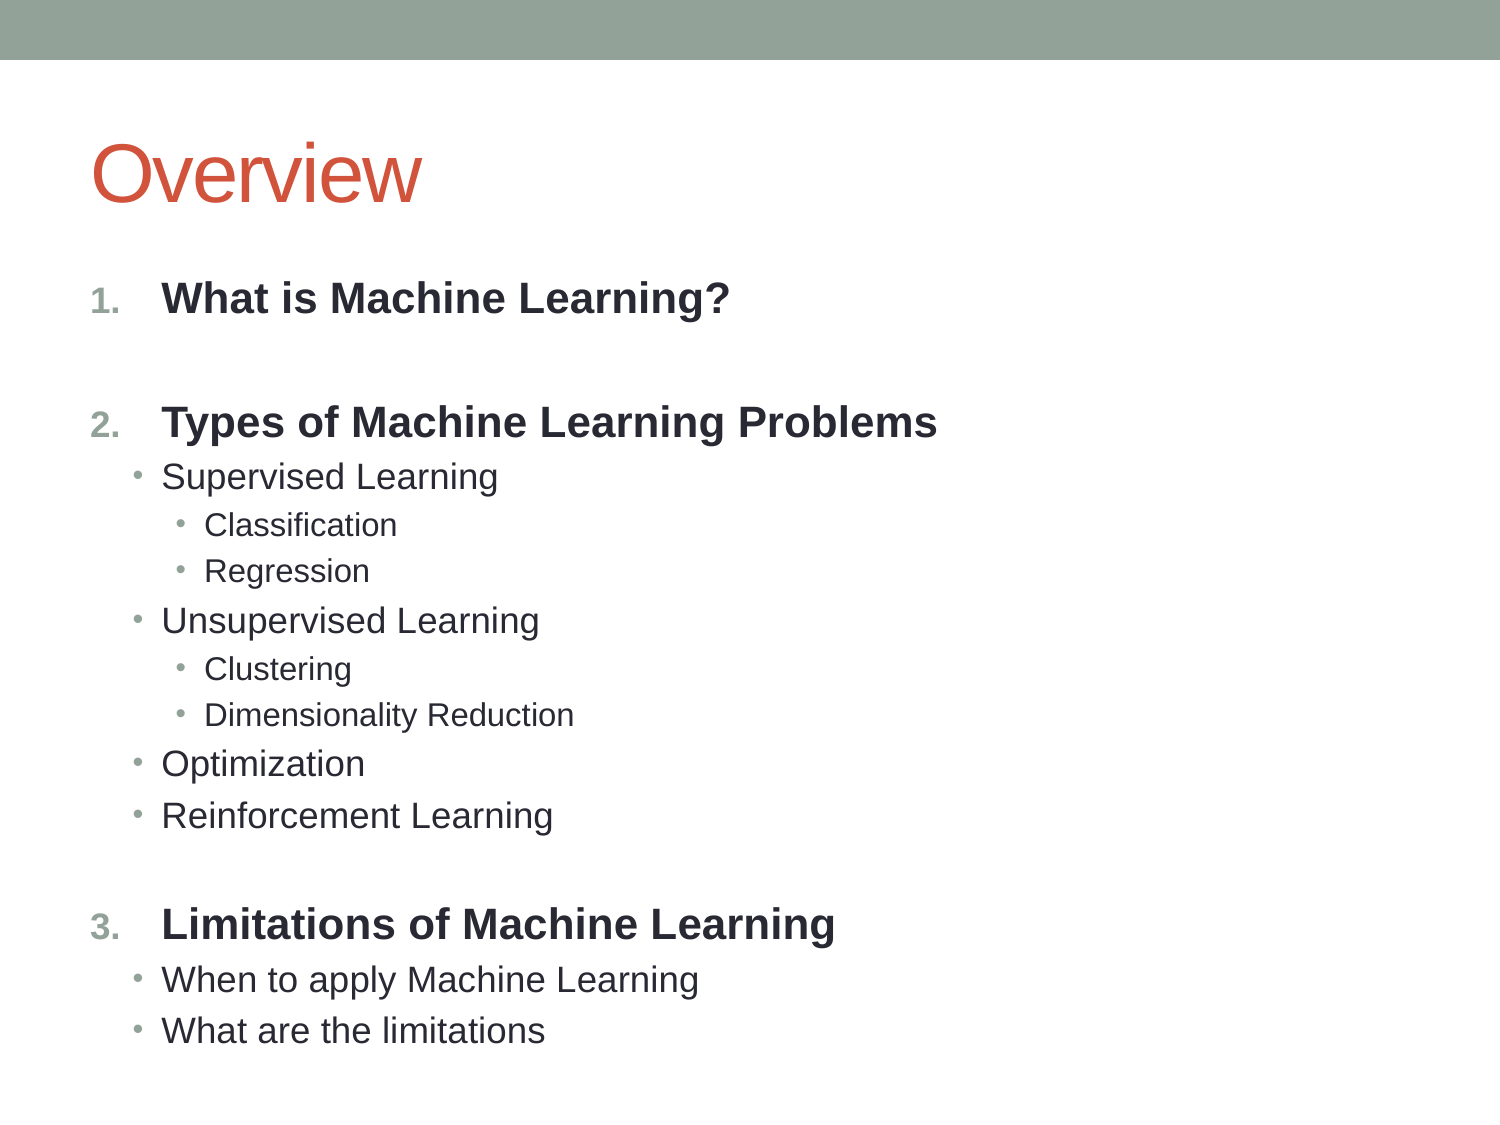

# Overview
What is Machine Learning?

Types of Machine Learning Problems
Supervised Learning
Classification
Regression
Unsupervised Learning
Clustering
Dimensionality Reduction
Optimization
Reinforcement Learning

Limitations of Machine Learning
When to apply Machine Learning
What are the limitations